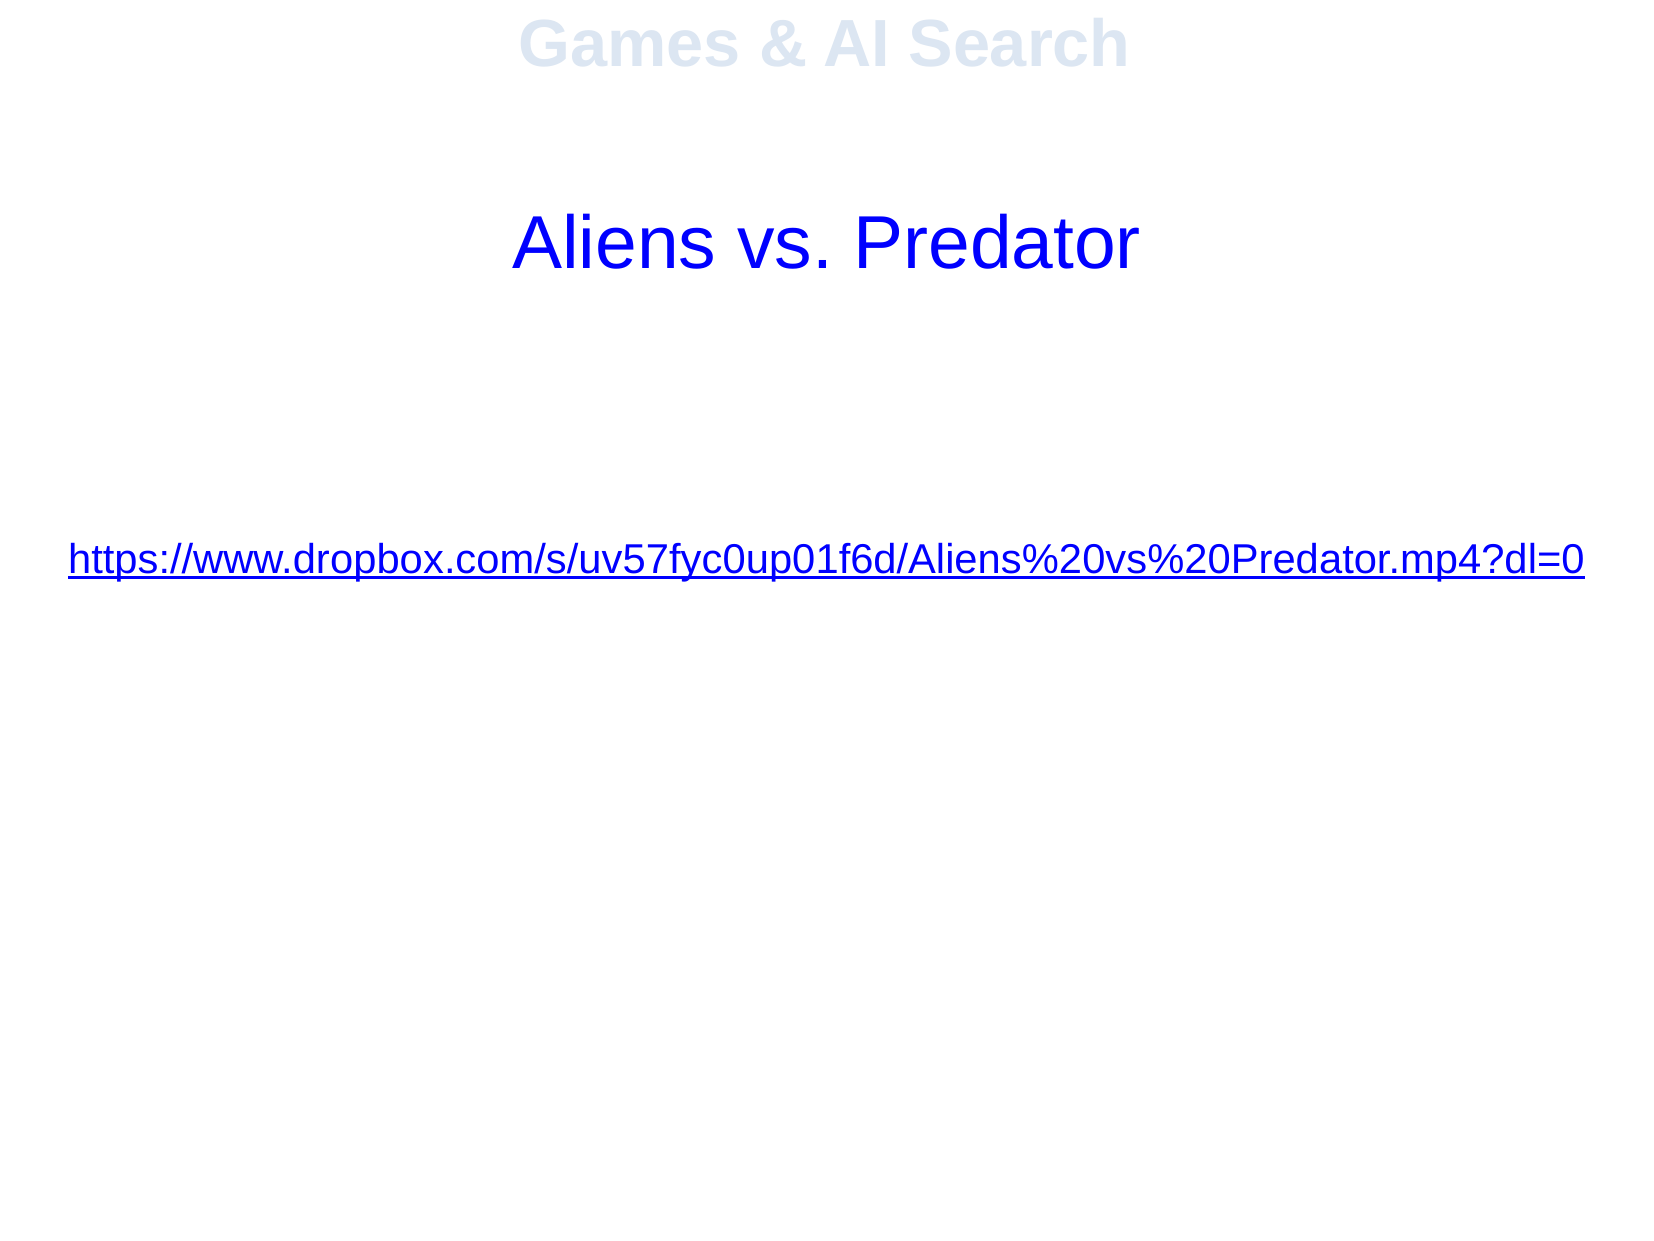

Games & AI Search
Aliens vs. Predator

https://www.dropbox.com/s/uv57fyc0up01f6d/Aliens%20vs%20Predator.mp4?dl=0